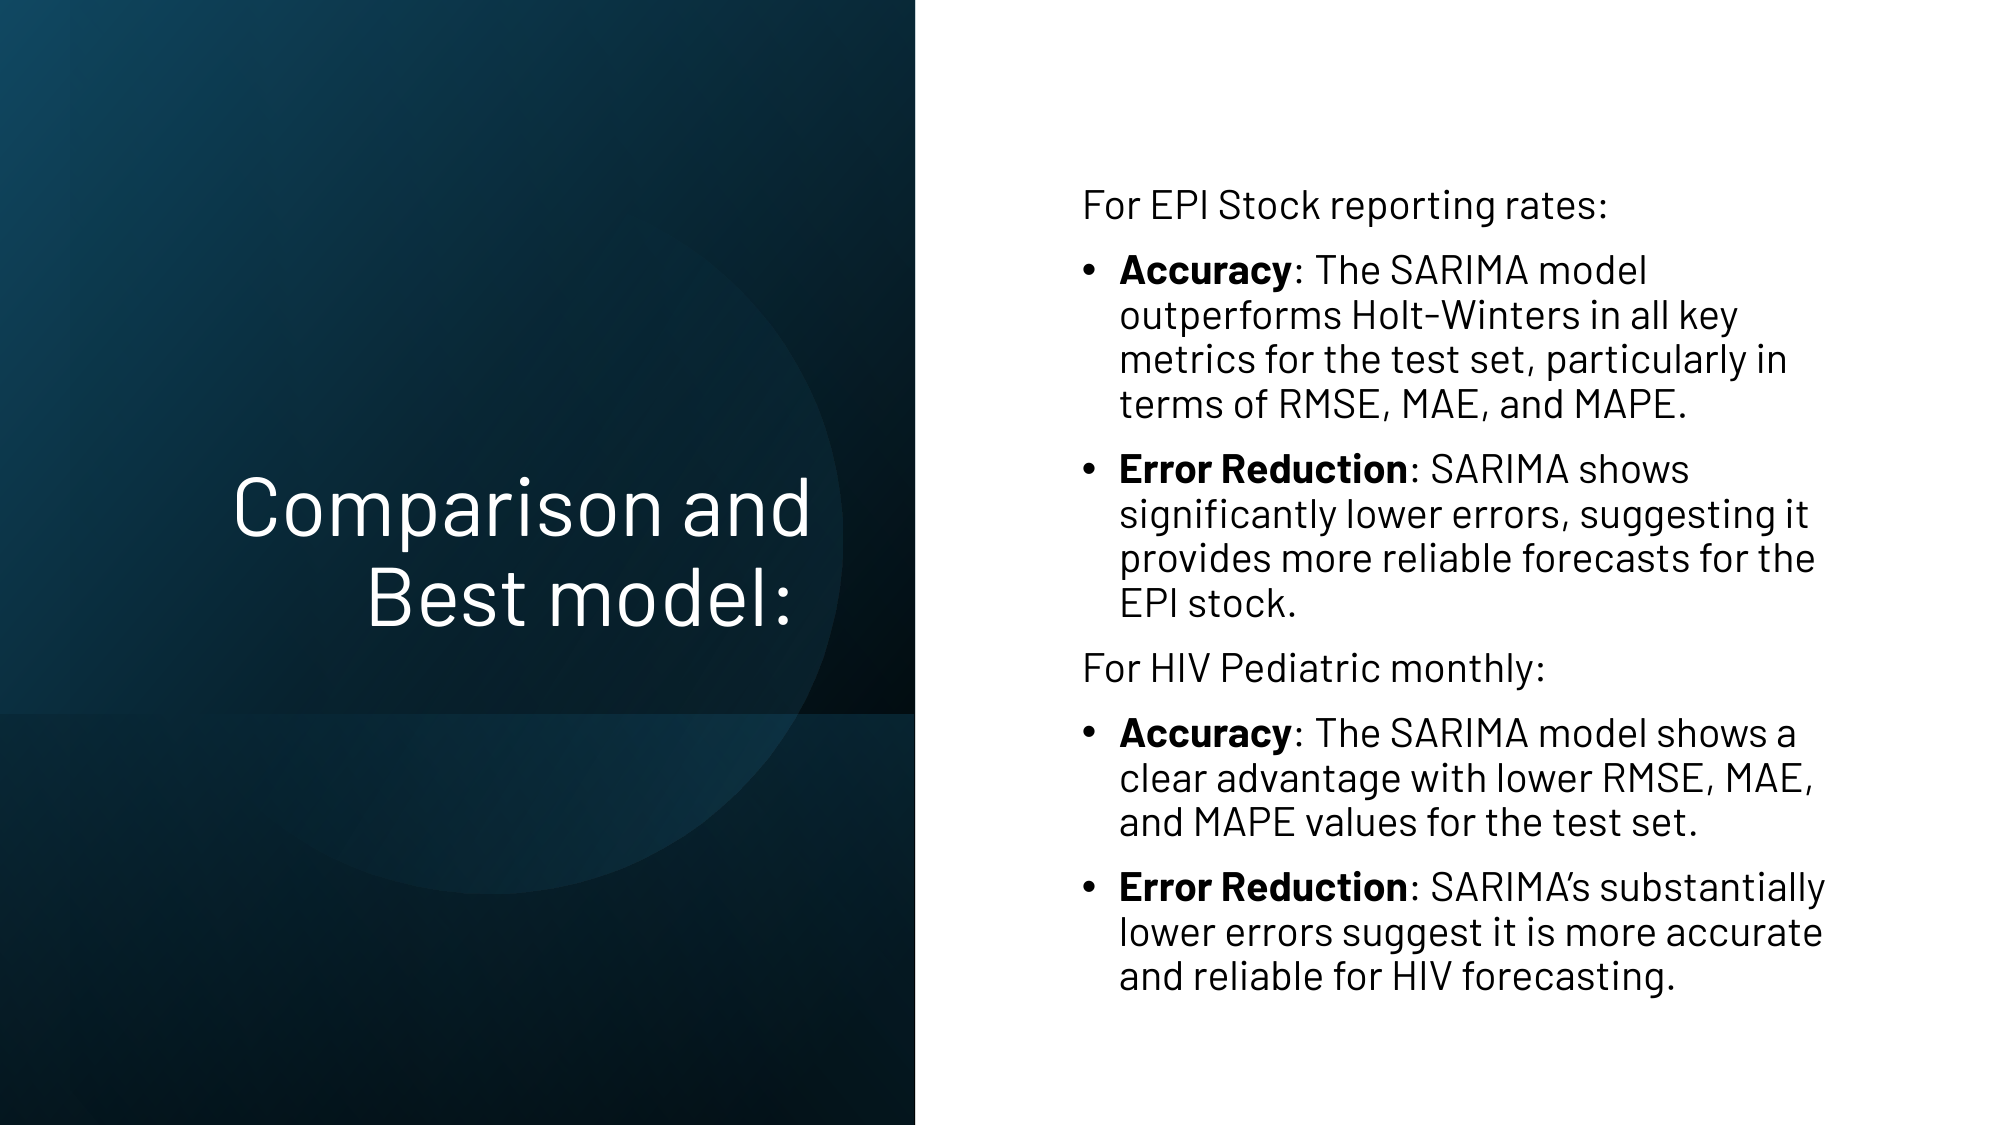

# Comparison and Best model:

For EPI Stock reporting rates:
Accuracy: The SARIMA model outperforms Holt-Winters in all key metrics for the test set, particularly in terms of RMSE, MAE, and MAPE.
Error Reduction: SARIMA shows significantly lower errors, suggesting it provides more reliable forecasts for the EPI stock.
For HIV Pediatric monthly:
Accuracy: The SARIMA model shows a clear advantage with lower RMSE, MAE, and MAPE values for the test set.
Error Reduction: SARIMA’s substantially lower errors suggest it is more accurate and reliable for HIV forecasting.